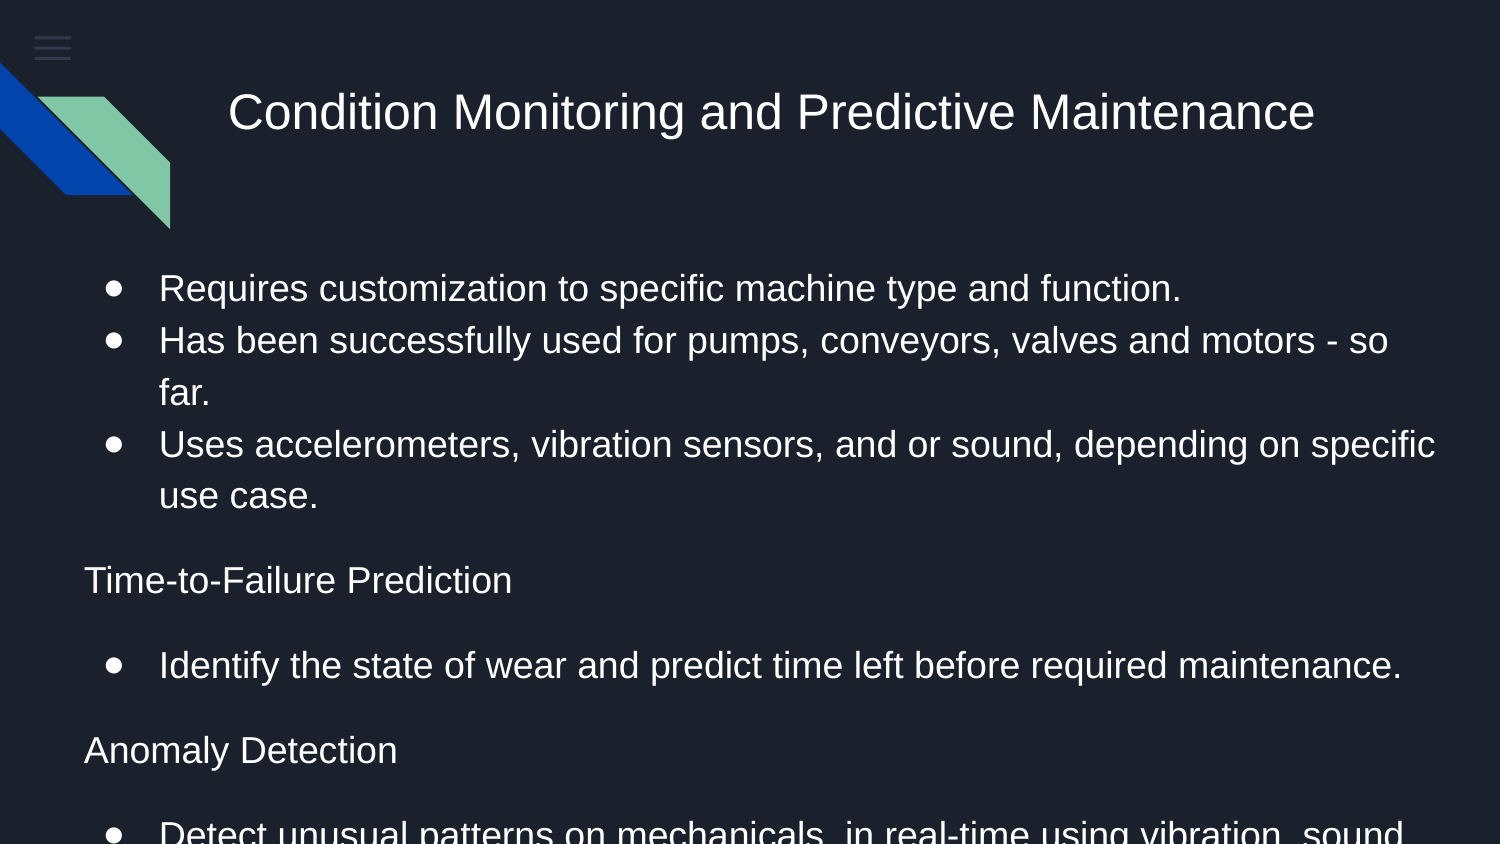

# Condition Monitoring and Predictive Maintenance
Requires customization to specific machine type and function.
Has been successfully used for pumps, conveyors, valves and motors - so far.
Uses accelerometers, vibration sensors, and or sound, depending on specific use case.
Time-to-Failure Prediction
Identify the state of wear and predict time left before required maintenance.
Anomaly Detection
Detect unusual patterns on mechanicals, in real-time using vibration, sound or other sensors.